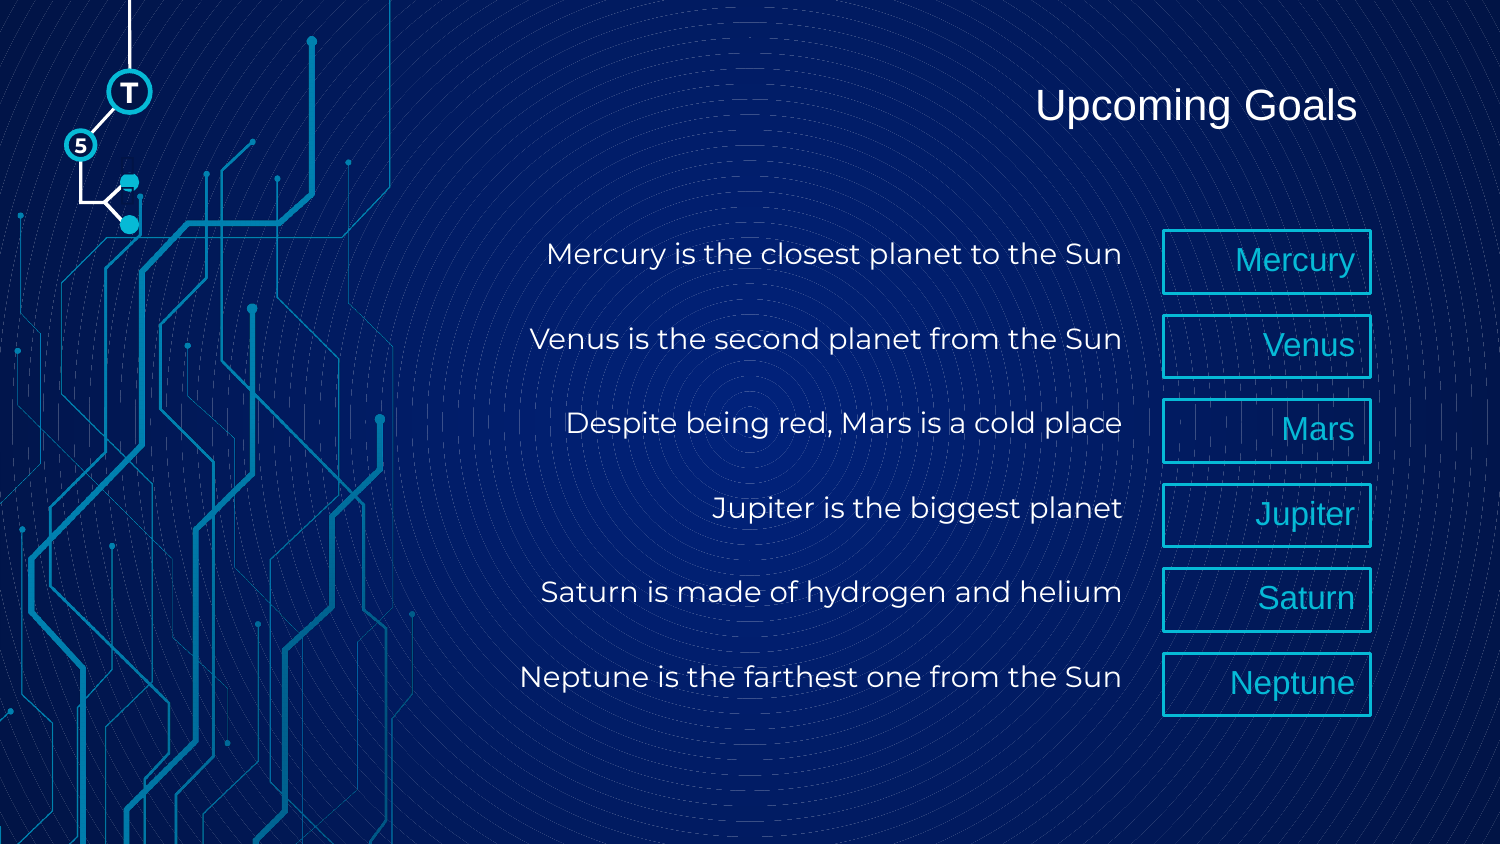

# Upcoming Goals
T
5
🠺

🠺
Mercury is the closest planet to the Sun
Mercury
Venus is the second planet from the Sun
Venus
Despite being red, Mars is a cold place
Mars
Jupiter is the biggest planet
Jupiter
Saturn is made of hydrogen and helium
Saturn
Neptune is the farthest one from the Sun
Neptune